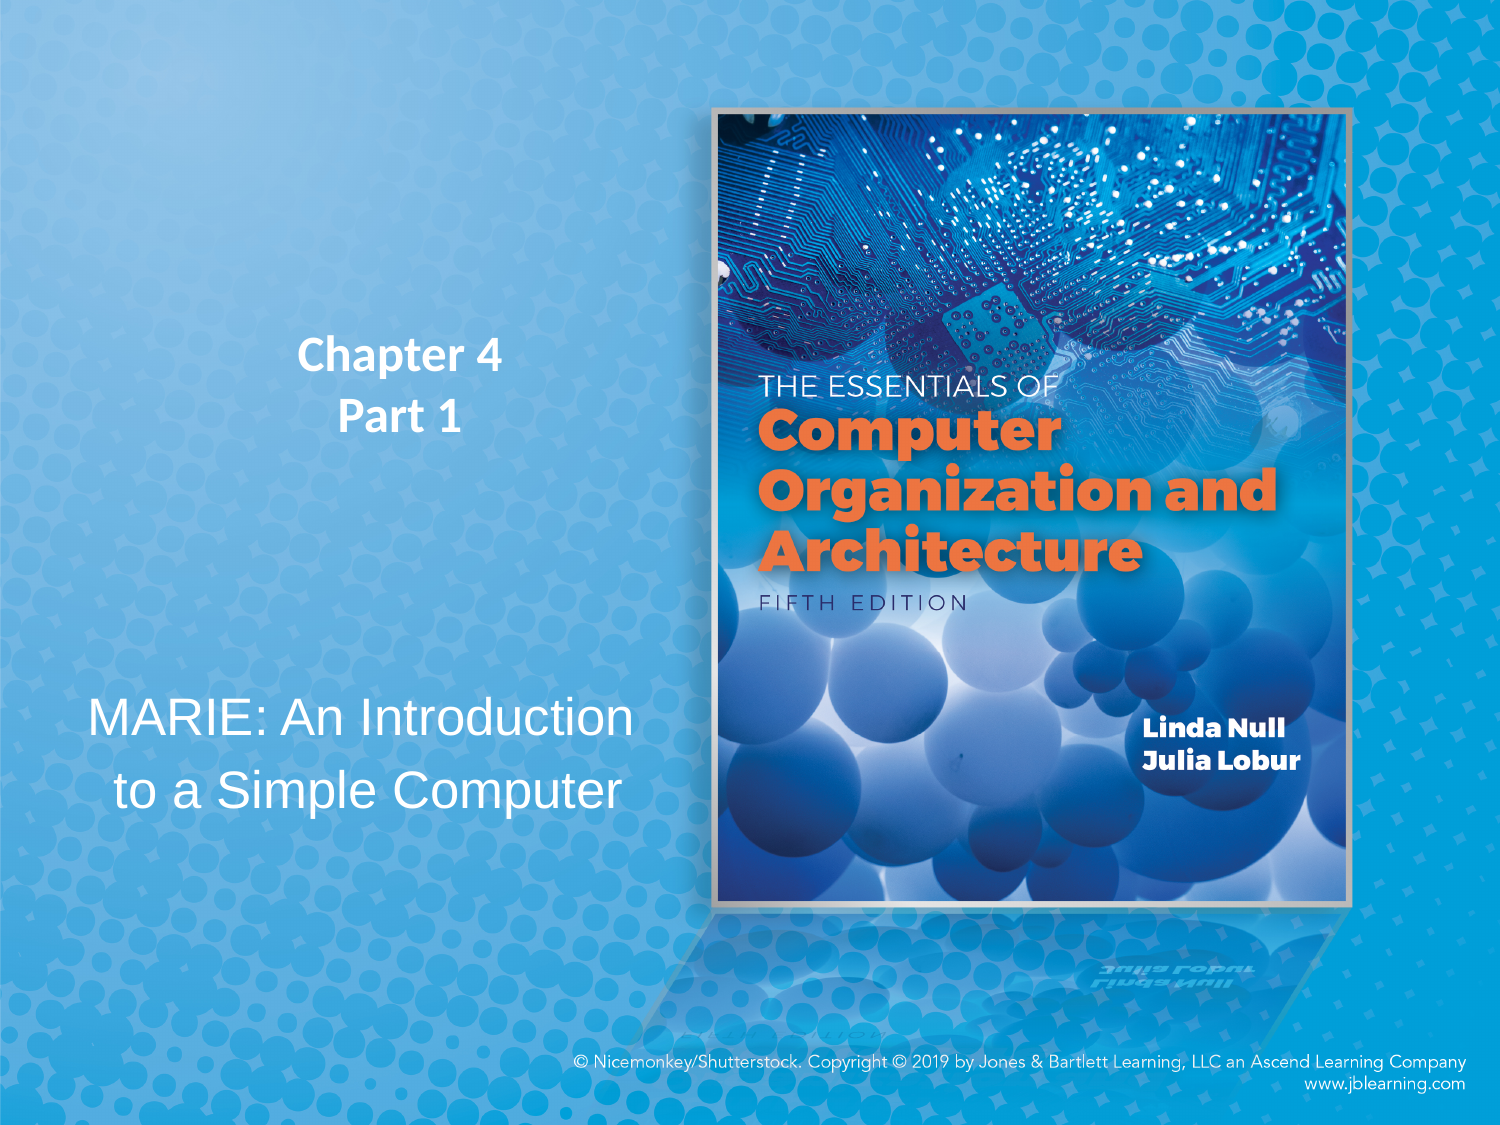

# Chapter 4 Part 1
MARIE: An Introduction
to a Simple Computer